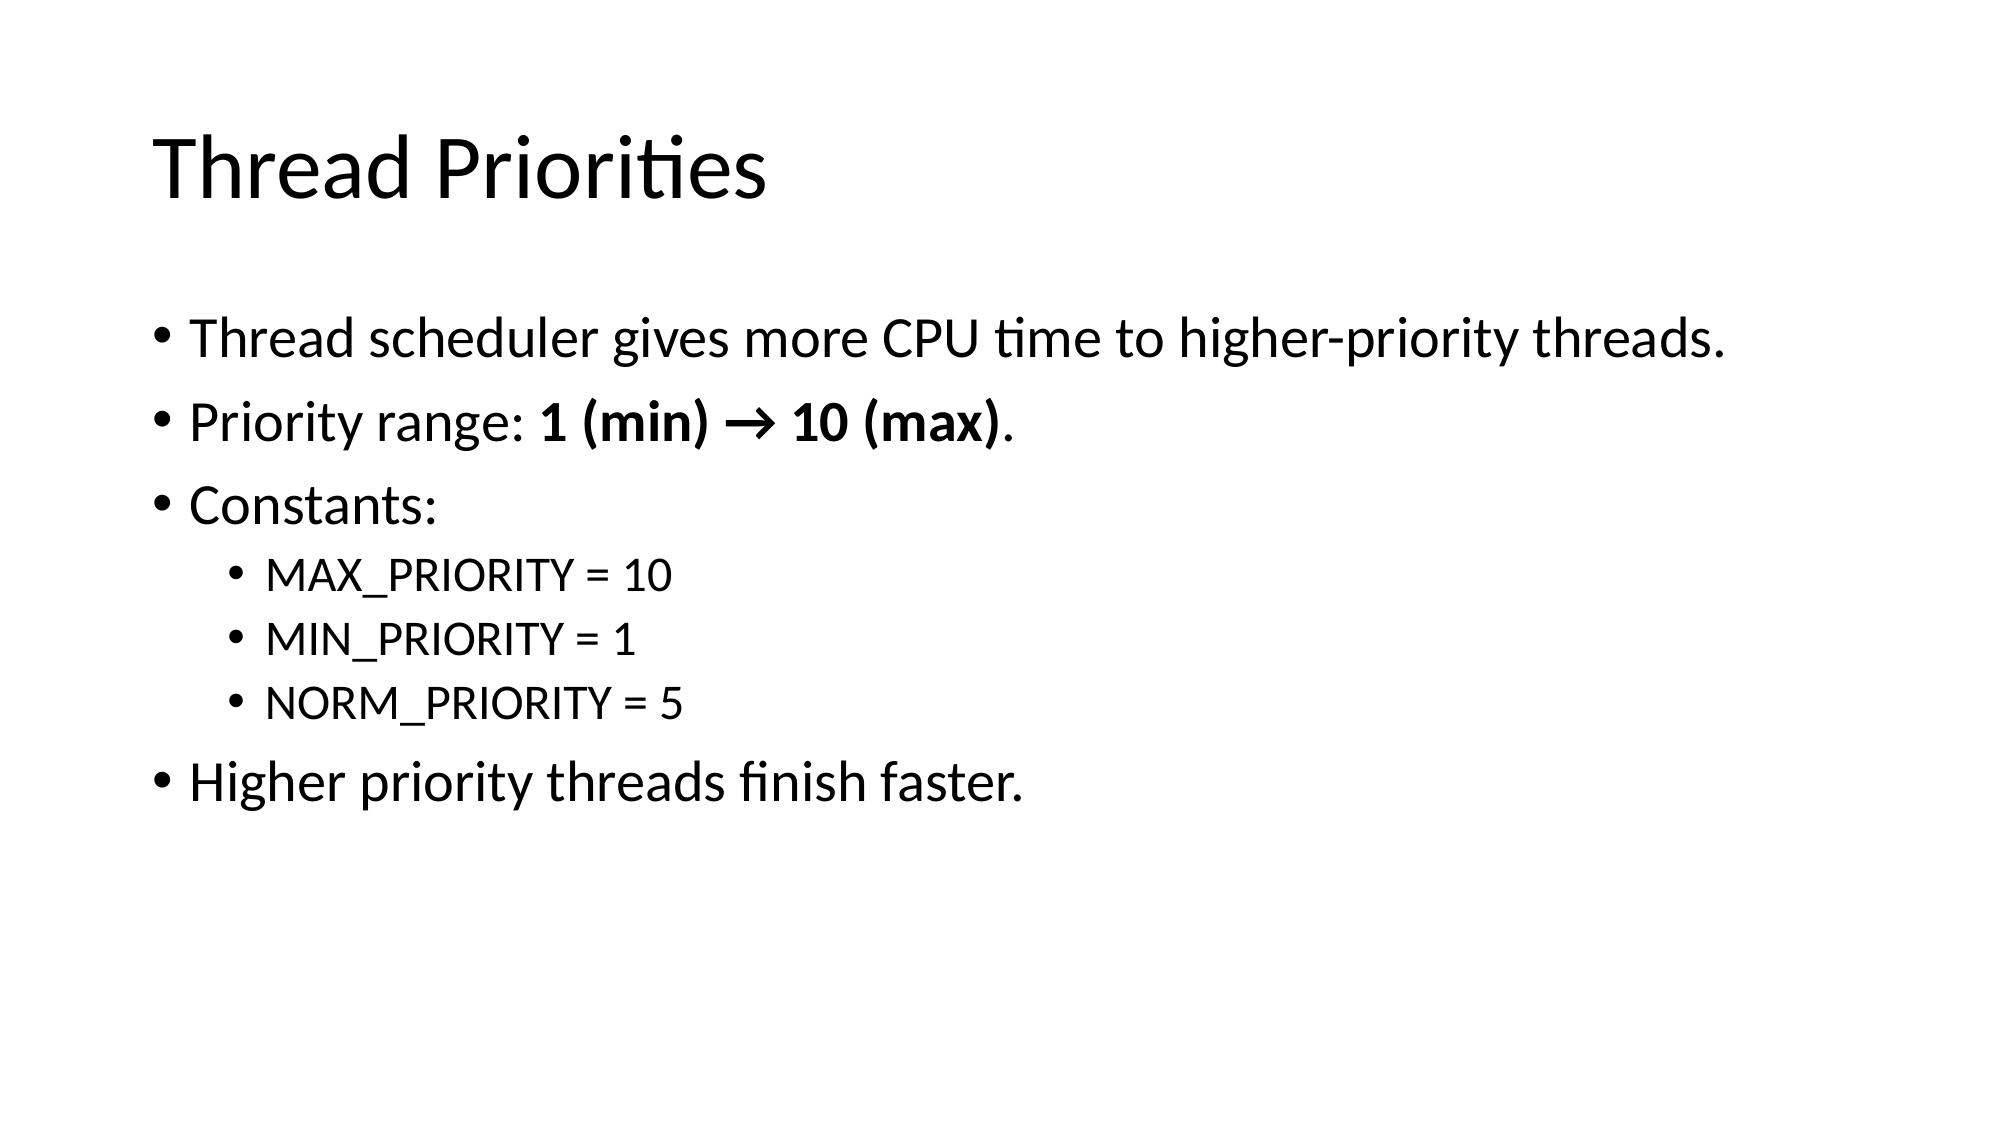

# Thread Priorities
Thread scheduler gives more CPU time to higher-priority threads.
Priority range: 1 (min) → 10 (max).
Constants:
MAX_PRIORITY = 10
MIN_PRIORITY = 1
NORM_PRIORITY = 5
Higher priority threads finish faster.